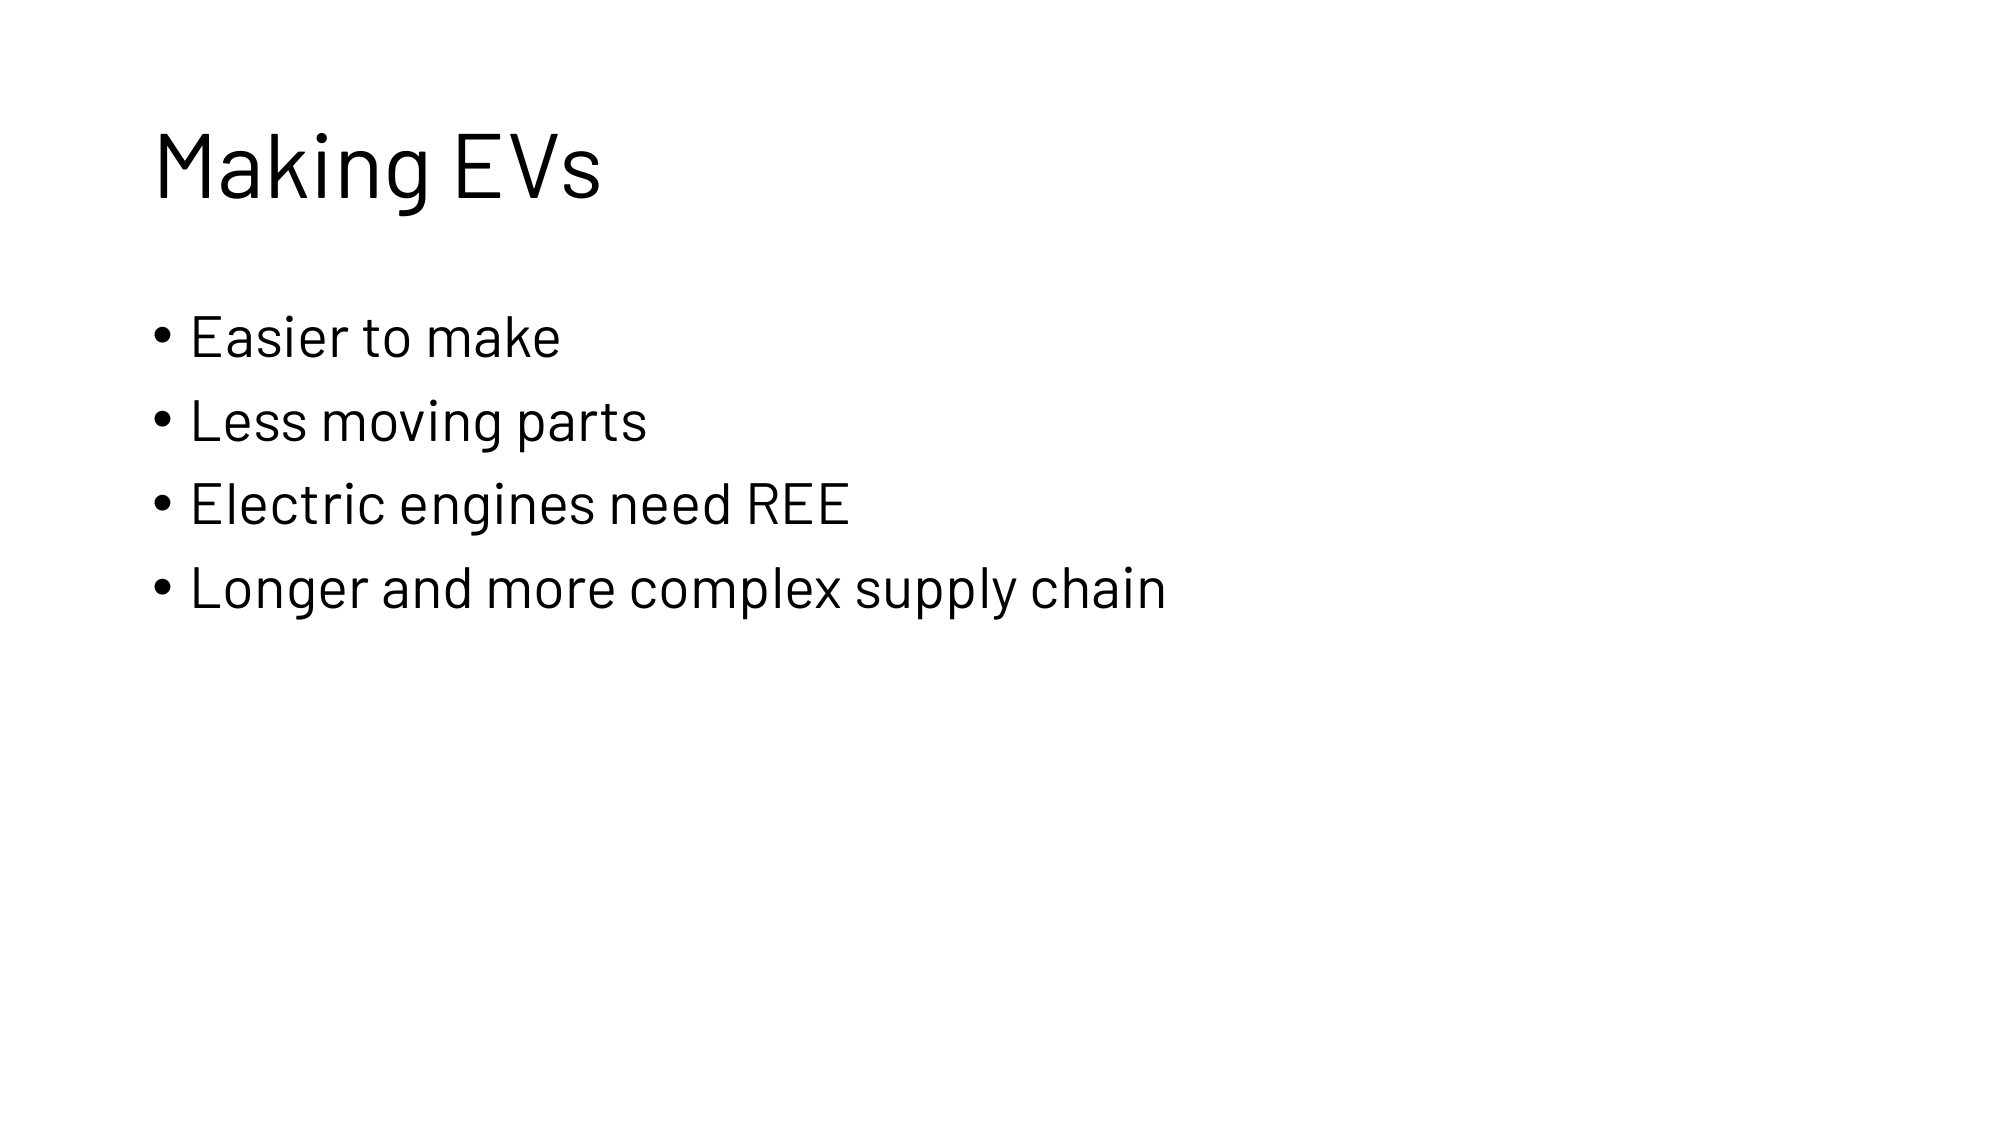

# Making EVs
Easier to make
Less moving parts
Electric engines need REE
Longer and more complex supply chain